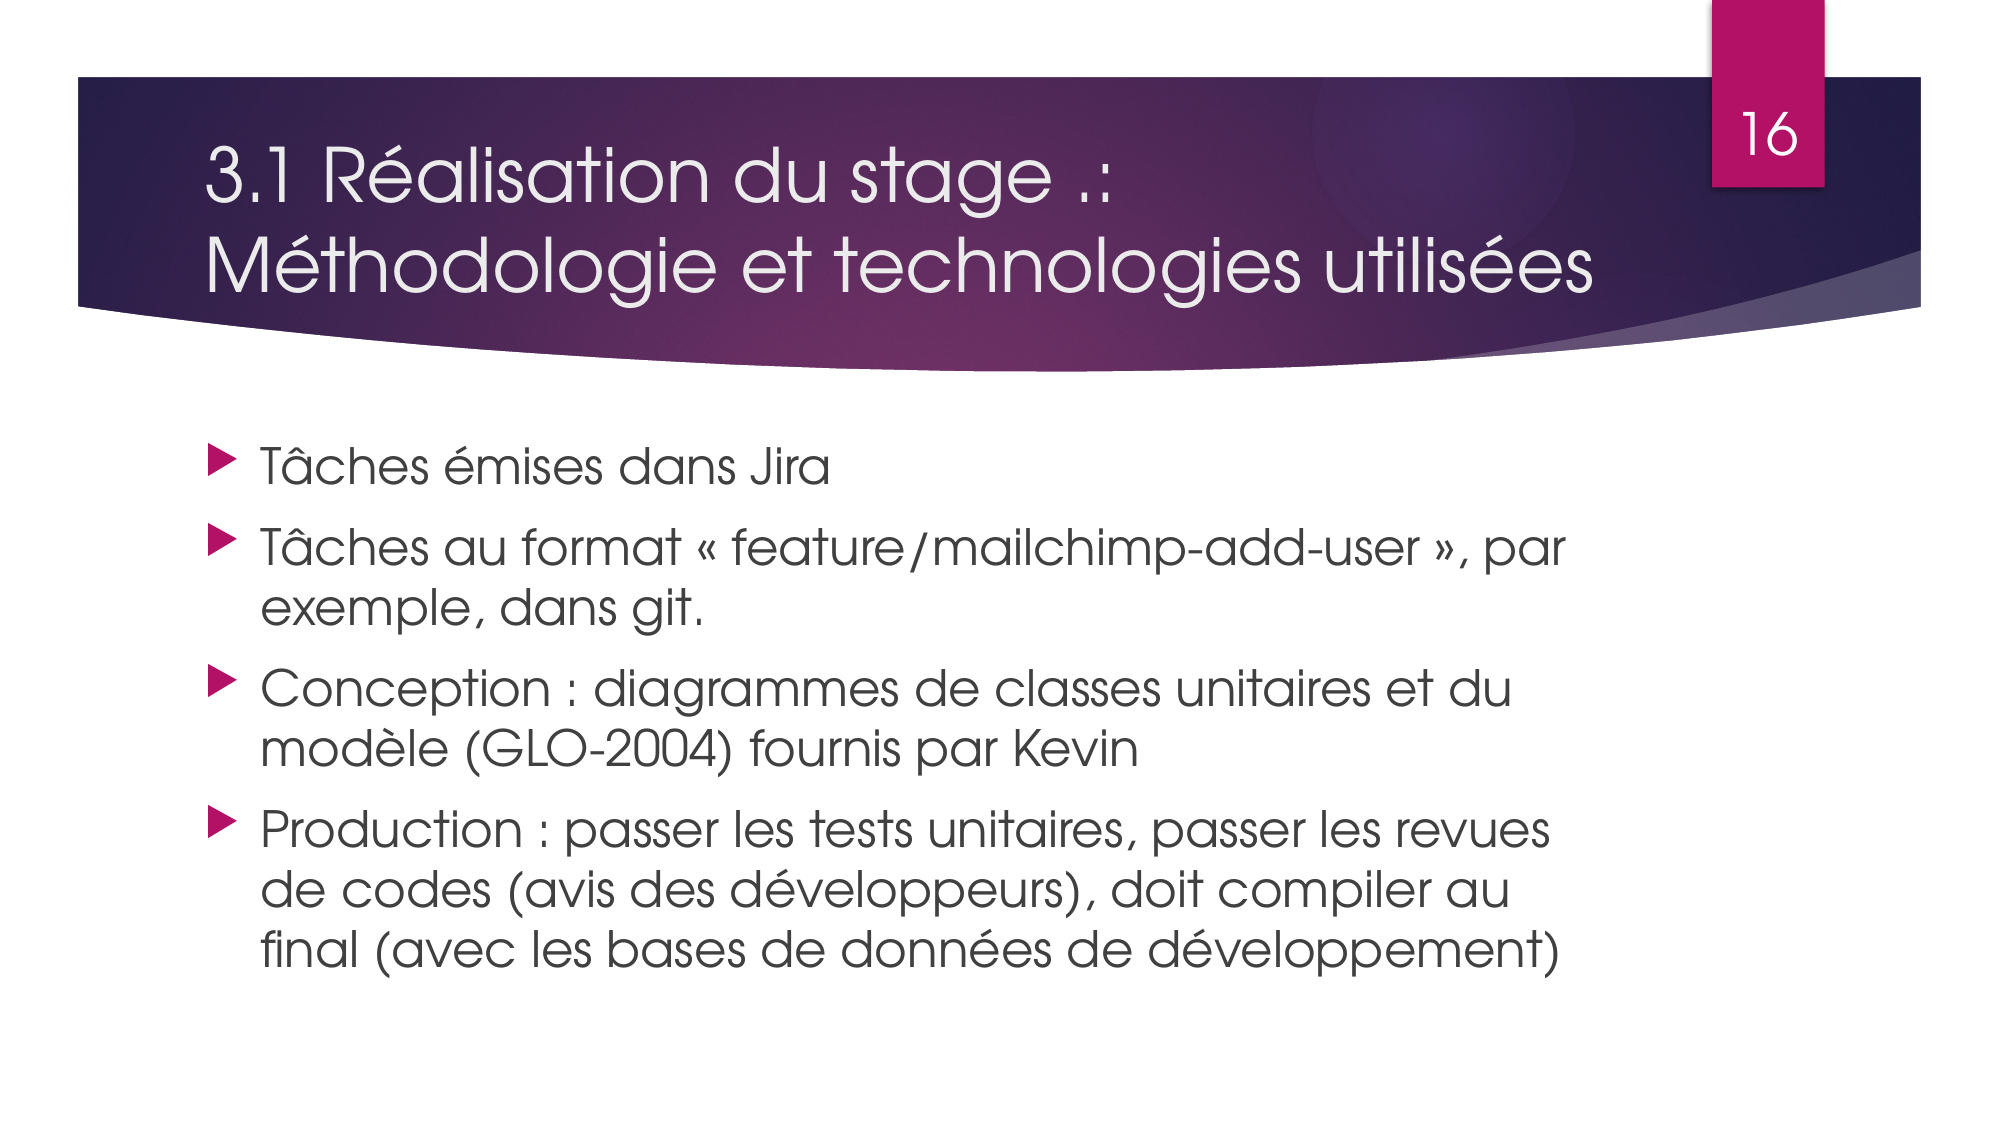

16
# 3.1 Réalisation du stage .: Méthodologie et technologies utilisées
Tâches émises dans Jira
Tâches au format « feature/mailchimp-add-user », par exemple, dans git.
Conception : diagrammes de classes unitaires et du modèle (GLO-2004) fournis par Kevin
Production : passer les tests unitaires, passer les revues de codes (avis des développeurs), doit compiler au final (avec les bases de données de développement)